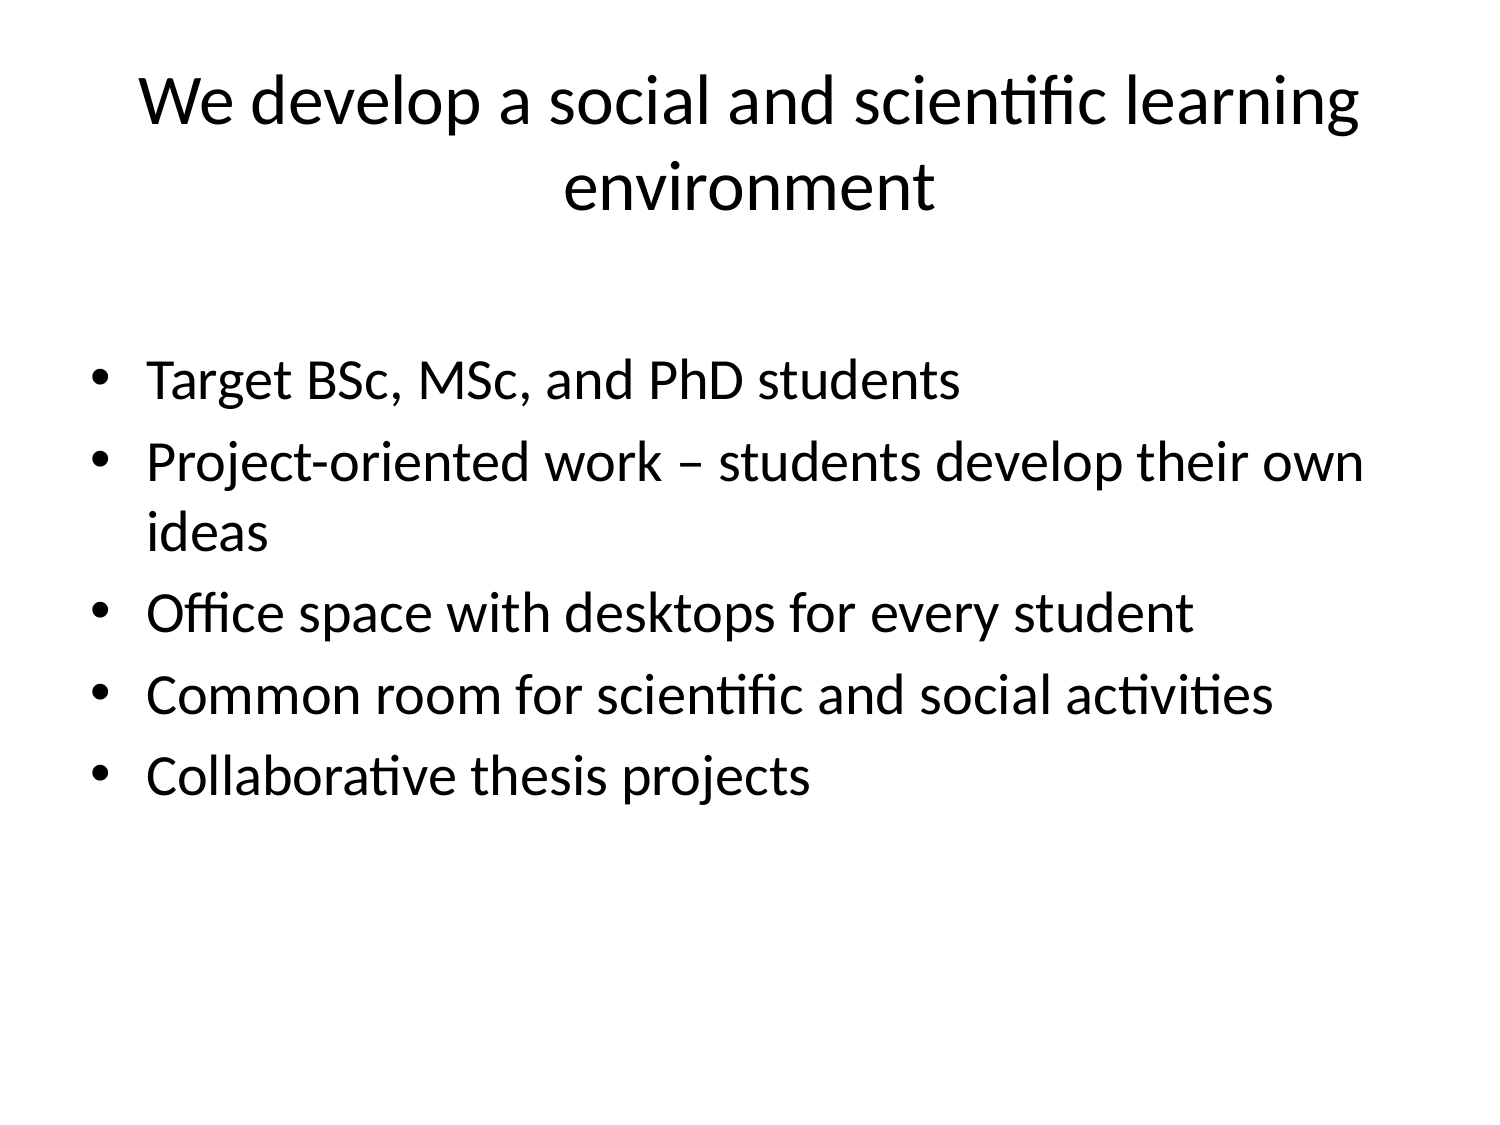

# We develop a social and scientific learning environment
Target BSc, MSc, and PhD students
Project-oriented work – students develop their own ideas
Office space with desktops for every student
Common room for scientific and social activities
Collaborative thesis projects